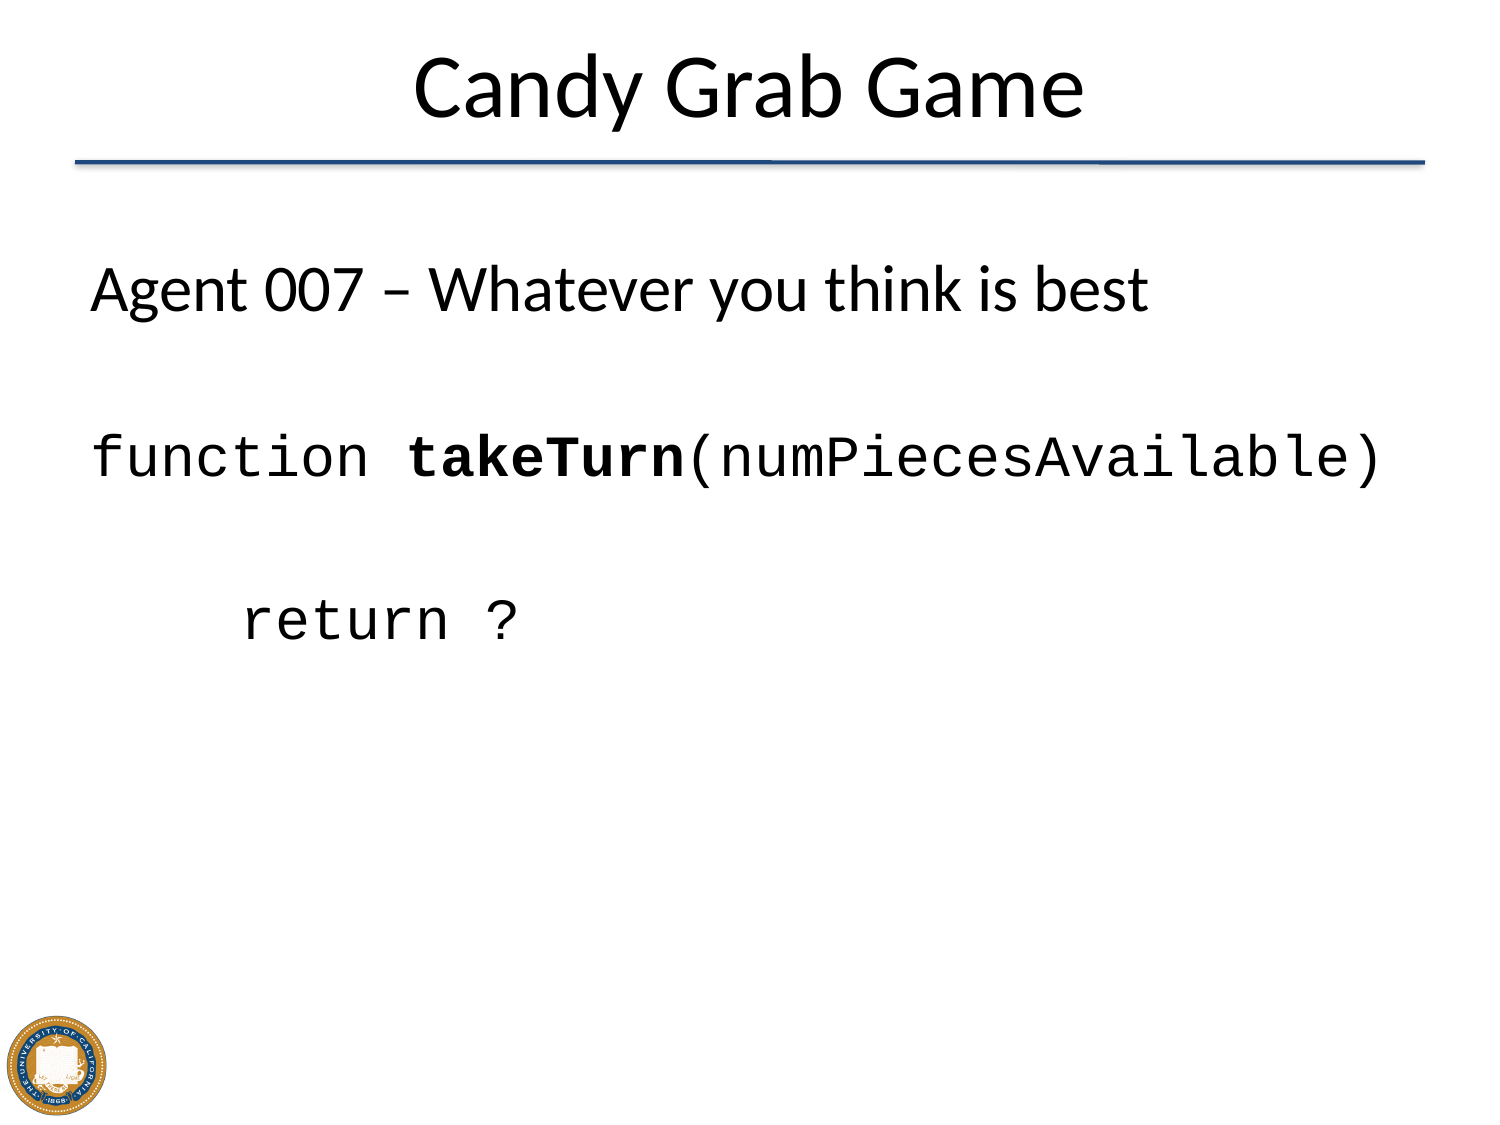

# Candy Grab Game
Agent 007 – Whatever you think is best

function takeTurn(numPiecesAvailable)

	return ?